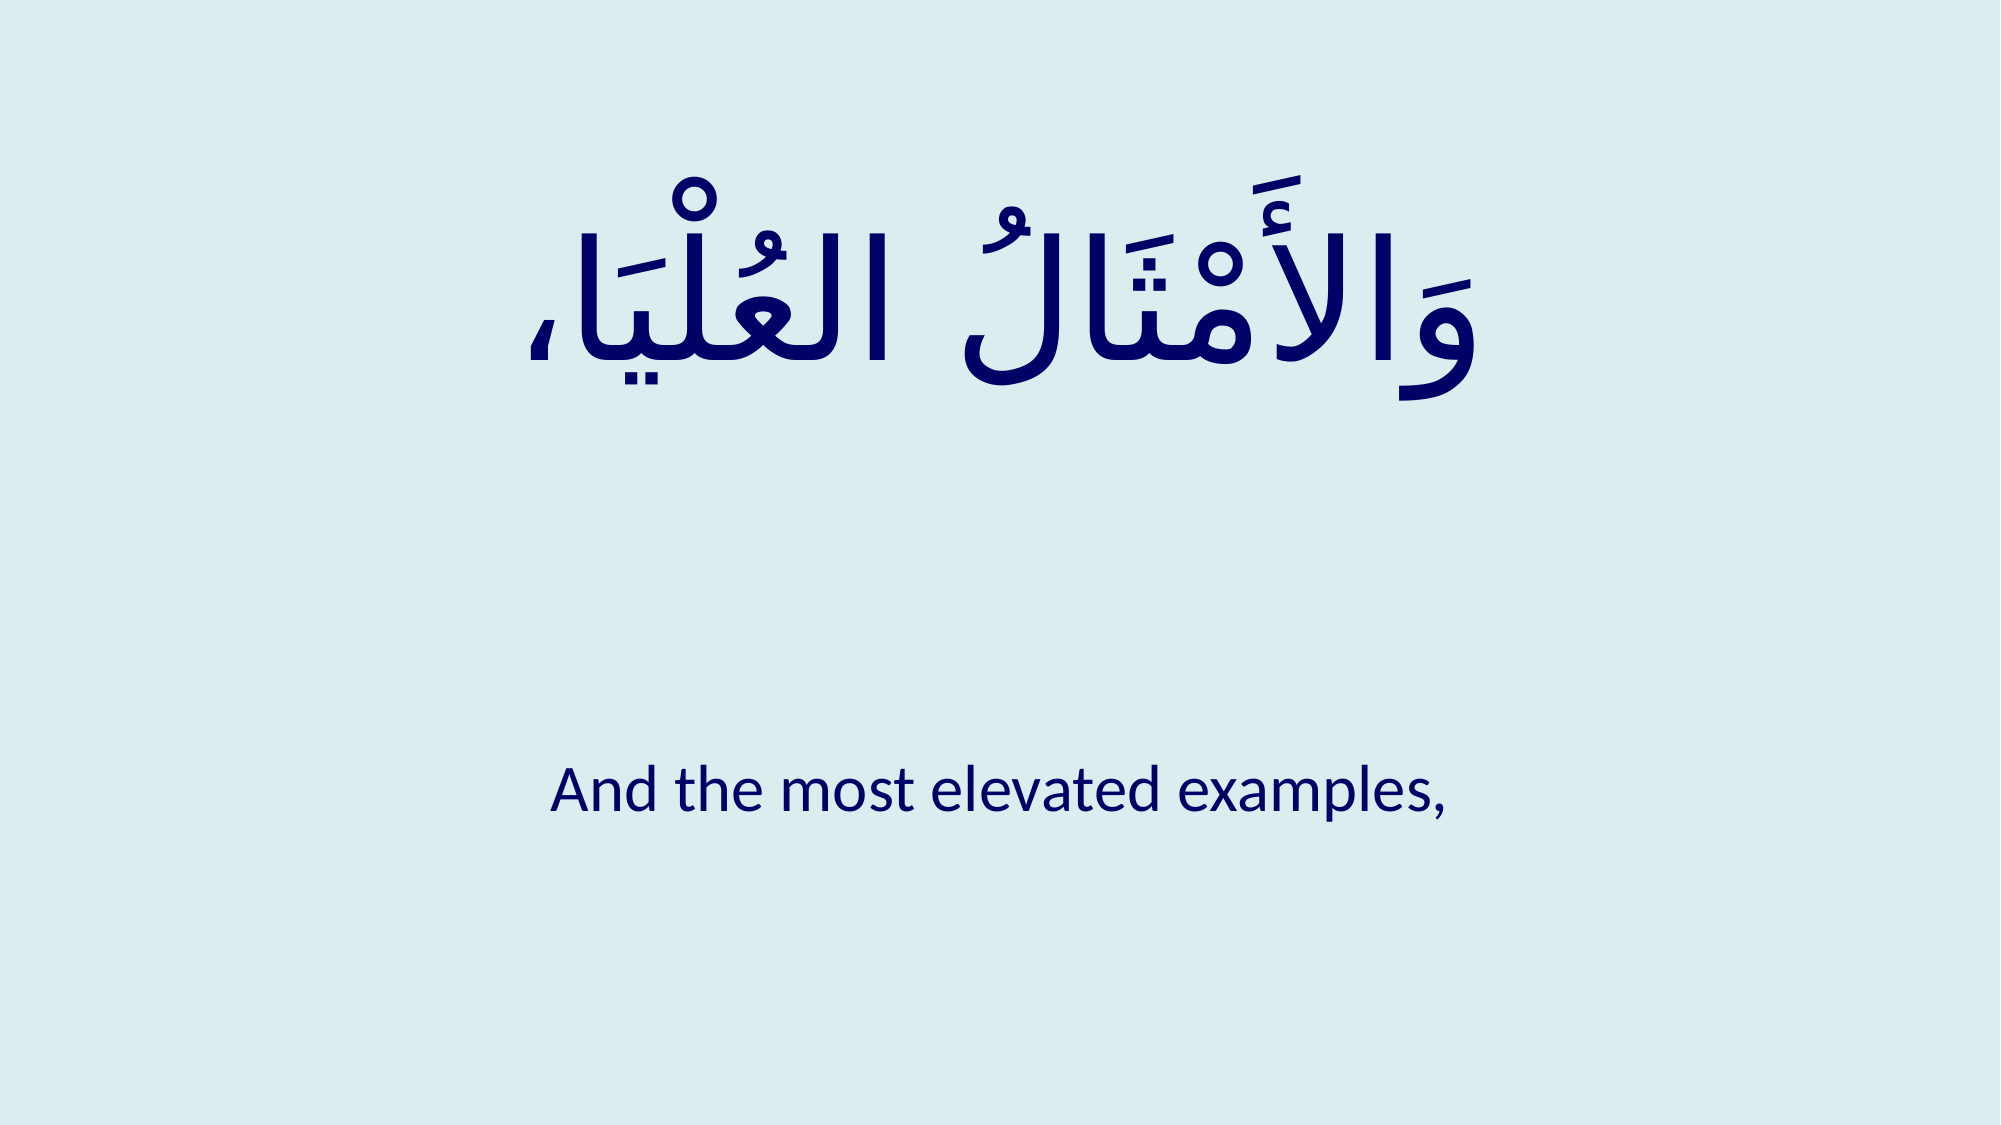

# وَالأَمْثَالُ العُلْيَا،
And the most elevated examples,